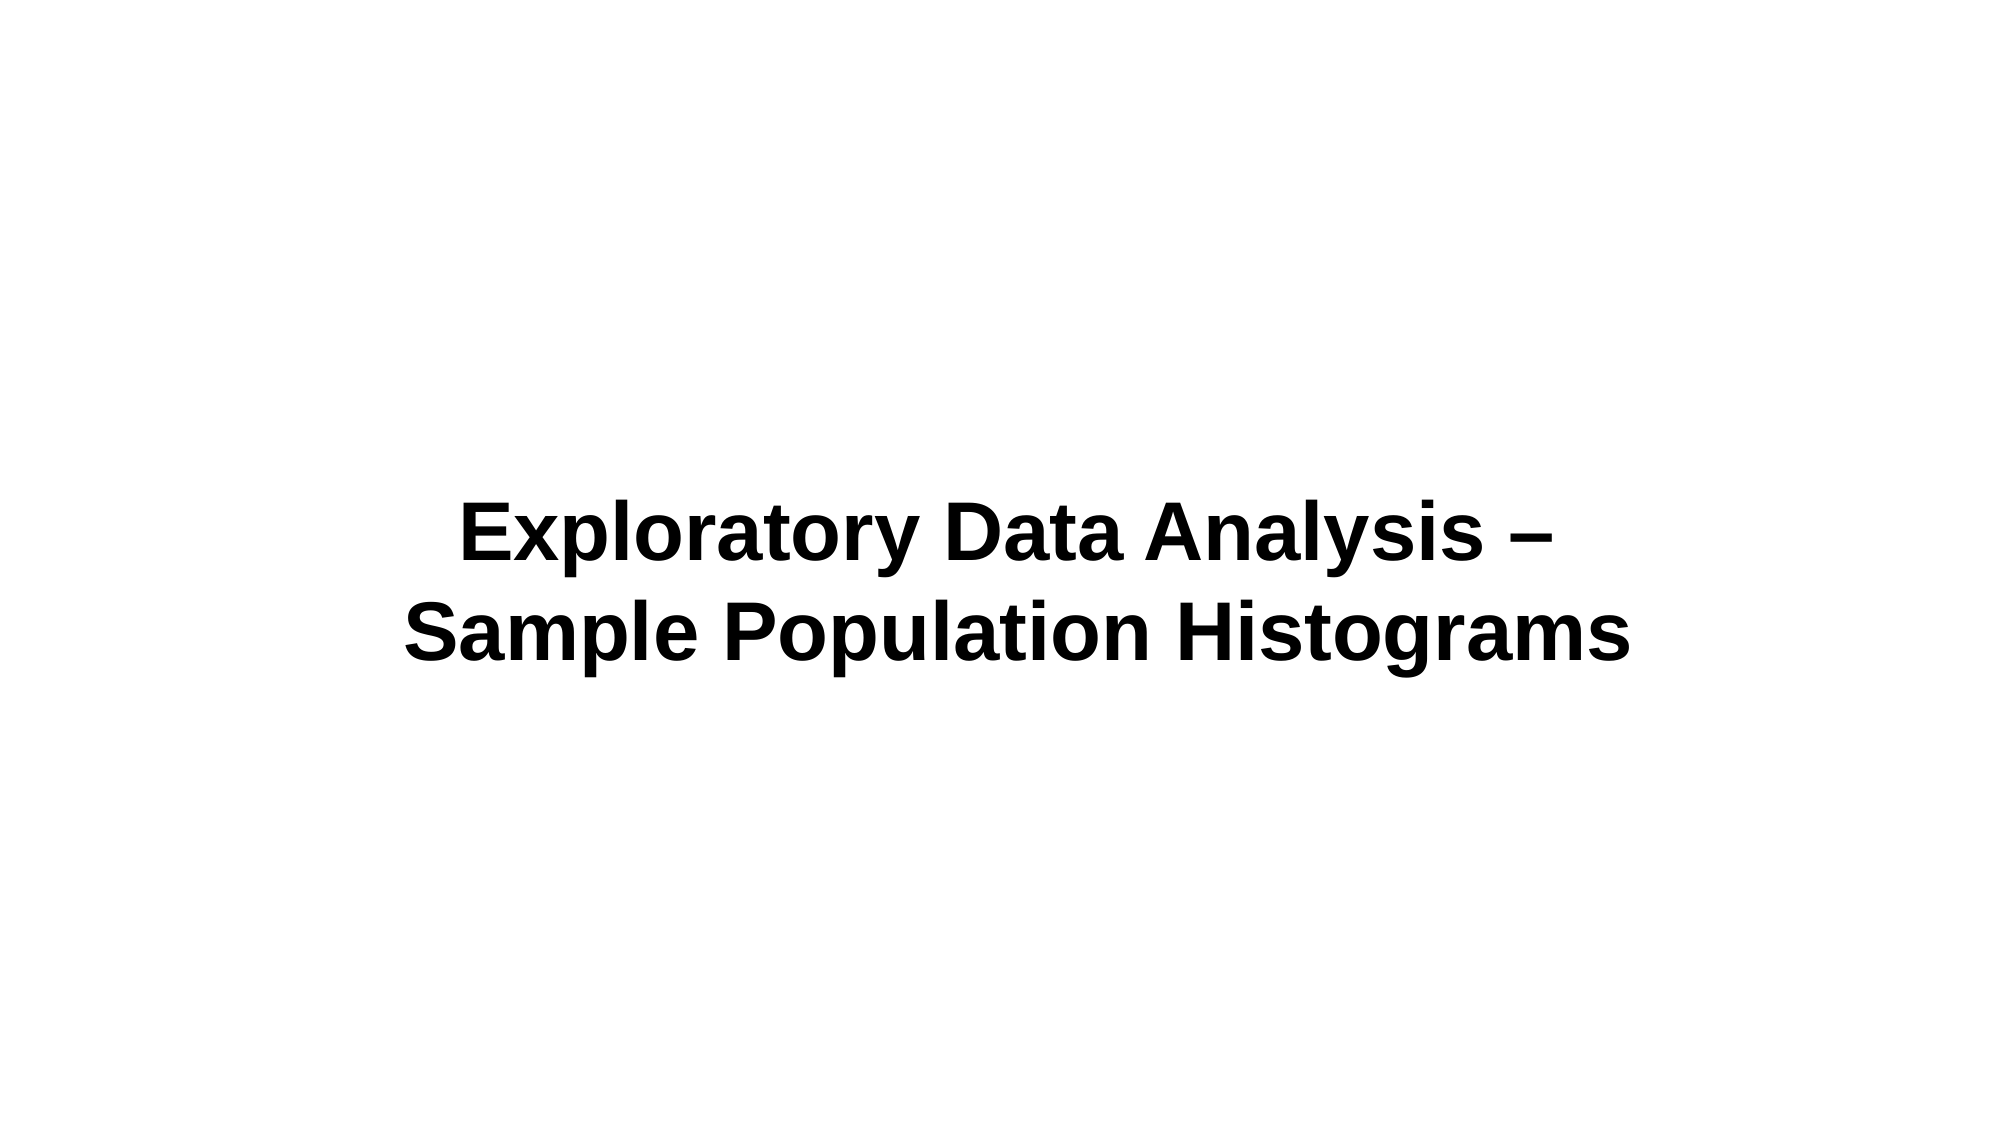

Exploratory Data Analysis –
Sample Population Histograms